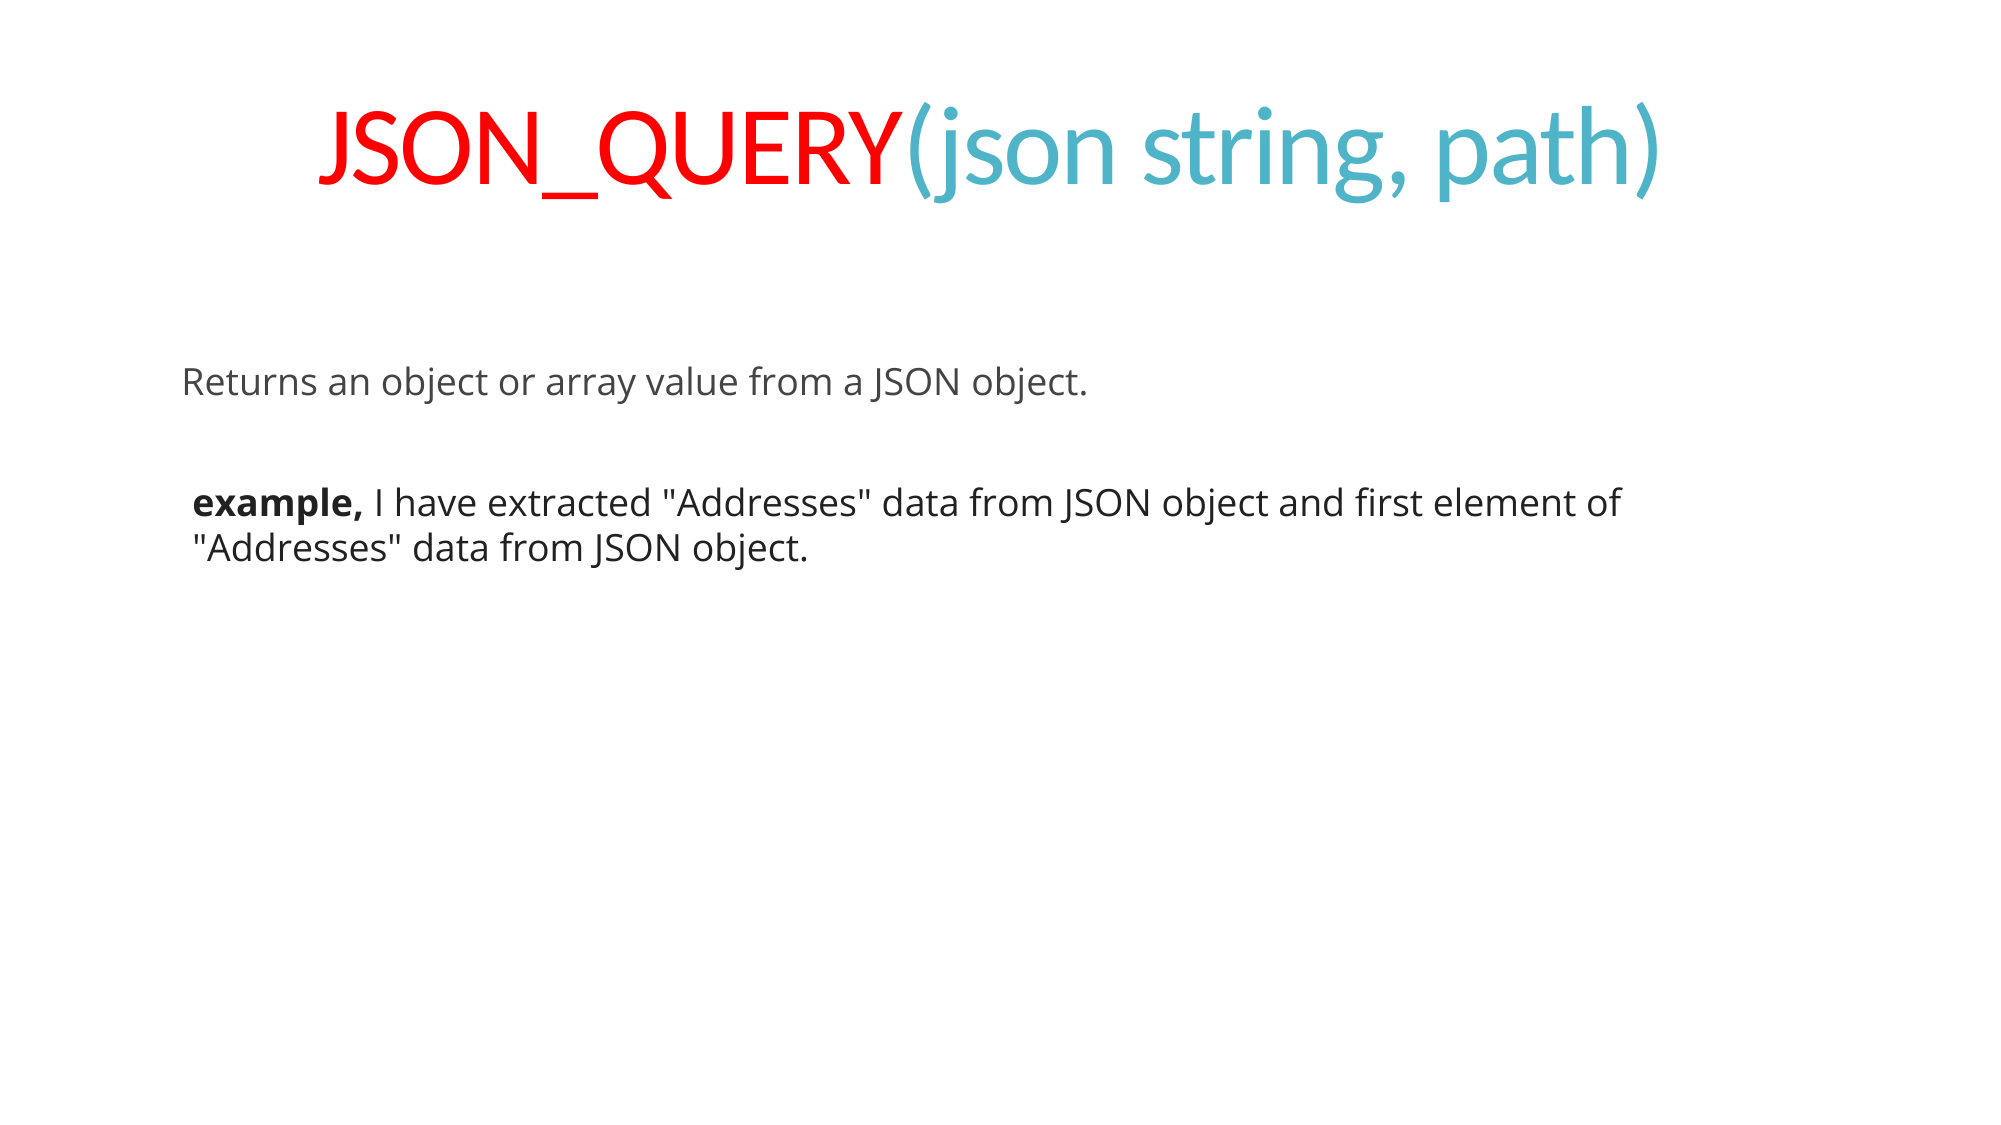

# JSON_QUERY(json string, path)
Returns an object or array value from a JSON object.
example, I have extracted "Addresses" data from JSON object and first element of "Addresses" data from JSON object.